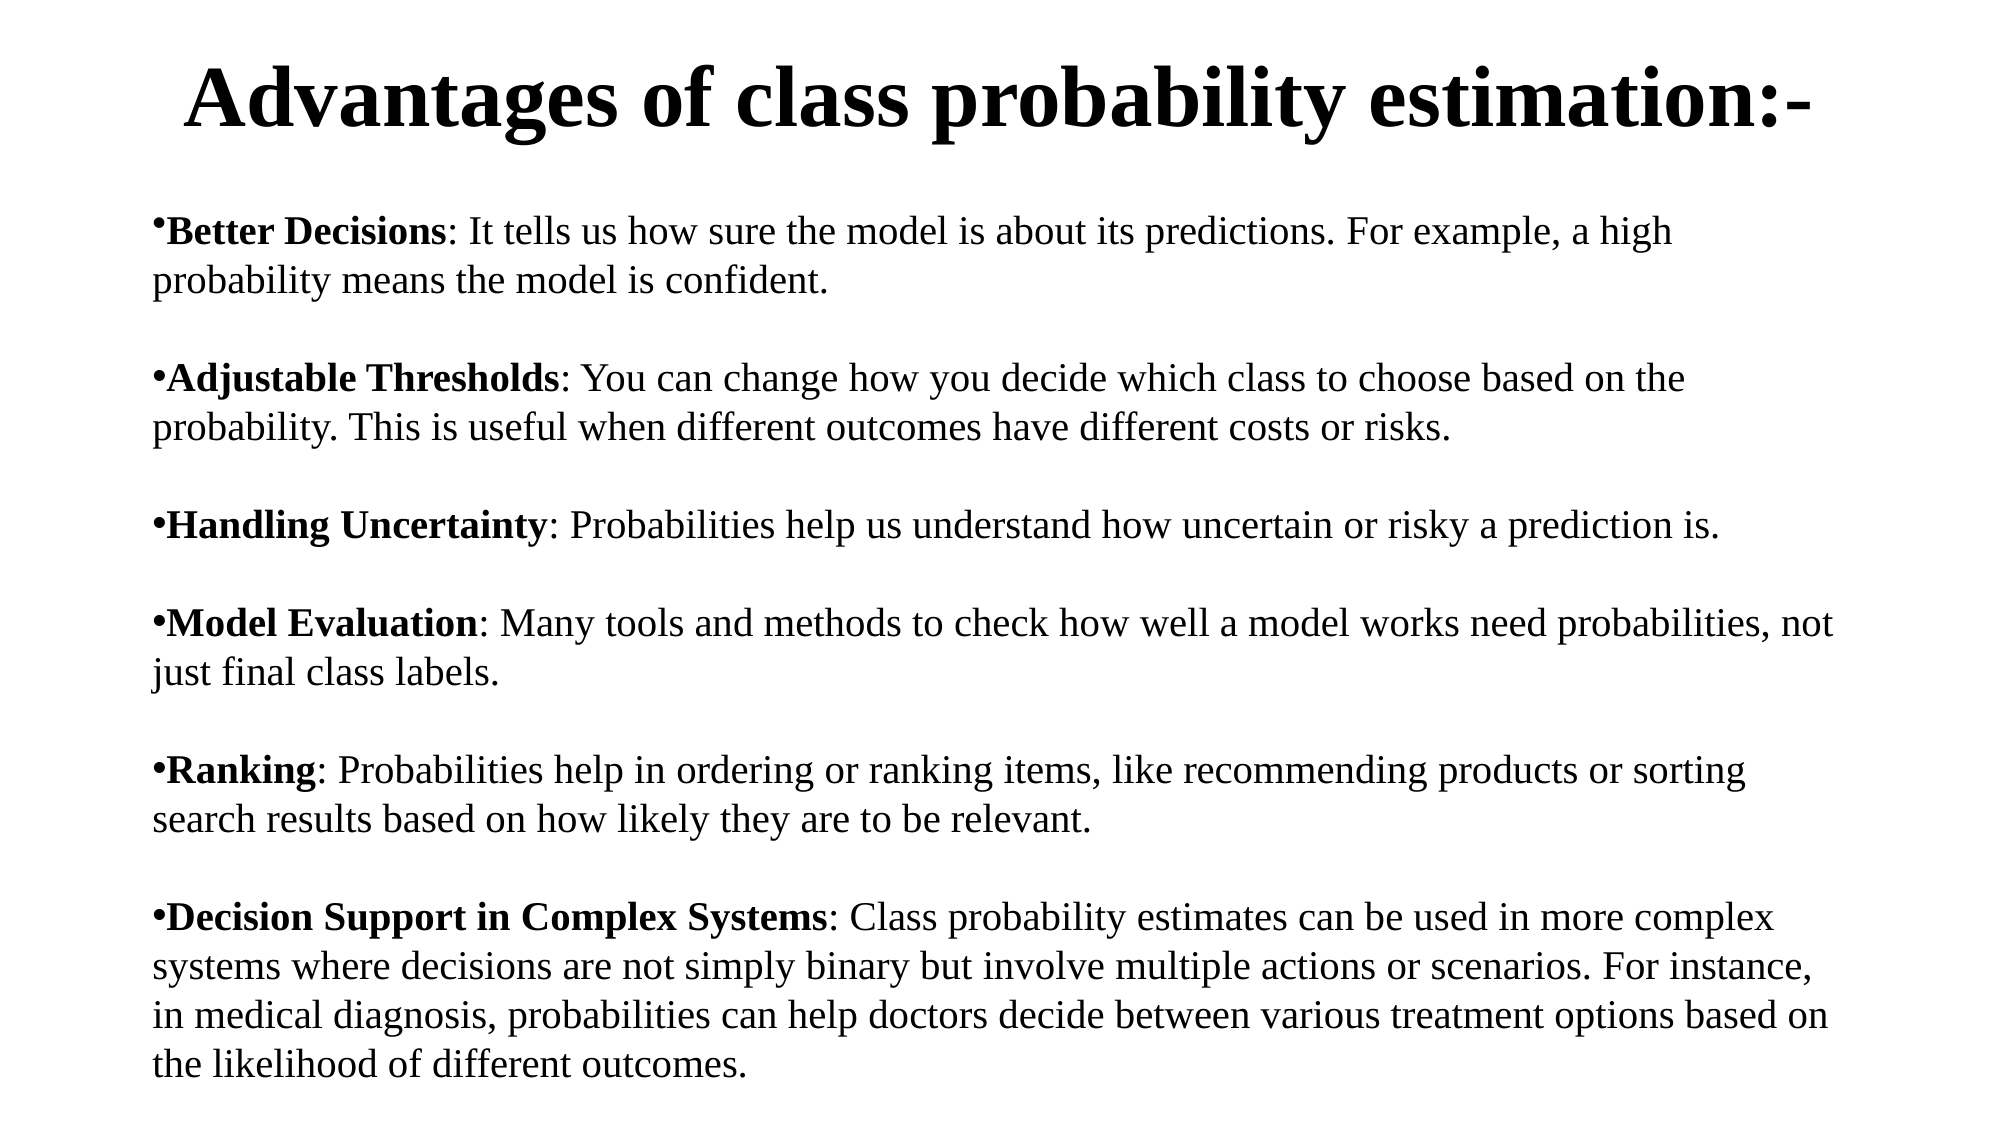

# Advantages of class probability estimation:-
Better Decisions: It tells us how sure the model is about its predictions. For example, a high probability means the model is confident.

Adjustable Thresholds: You can change how you decide which class to choose based on the probability. This is useful when different outcomes have different costs or risks.

Handling Uncertainty: Probabilities help us understand how uncertain or risky a prediction is.

Model Evaluation: Many tools and methods to check how well a model works need probabilities, not just final class labels.

Ranking: Probabilities help in ordering or ranking items, like recommending products or sorting search results based on how likely they are to be relevant.

Decision Support in Complex Systems: Class probability estimates can be used in more complex systems where decisions are not simply binary but involve multiple actions or scenarios. For instance, in medical diagnosis, probabilities can help doctors decide between various treatment options based on the likelihood of different outcomes.